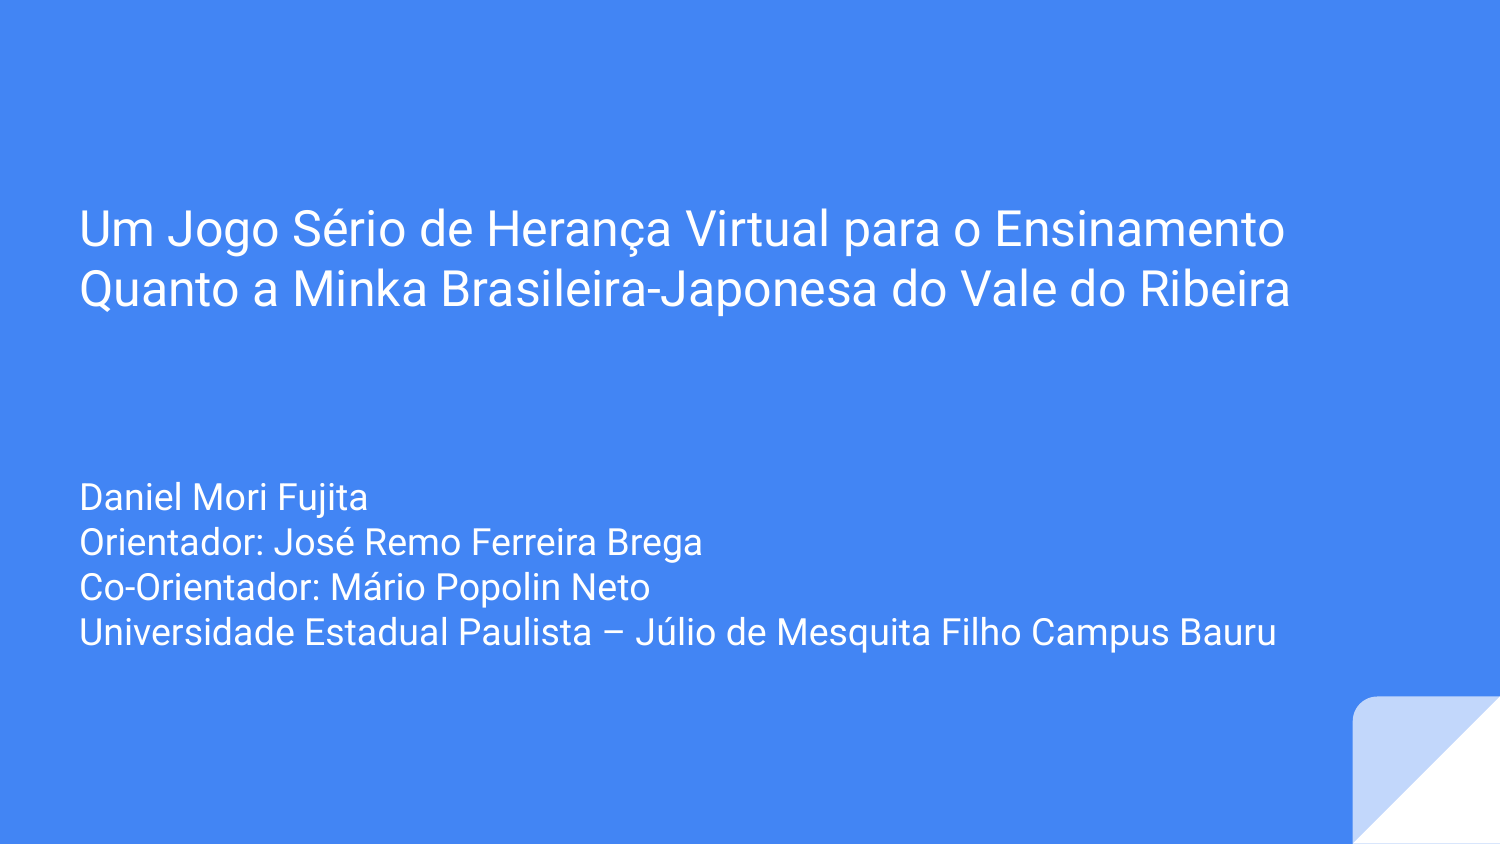

# Um Jogo Sério de Herança Virtual para o Ensinamento Quanto a Minka Brasileira-Japonesa do Vale do Ribeira

Daniel Mori Fujita
Orientador: José Remo Ferreira Brega
Co-Orientador: Mário Popolin Neto
Universidade Estadual Paulista – Júlio de Mesquita Filho Campus Bauru